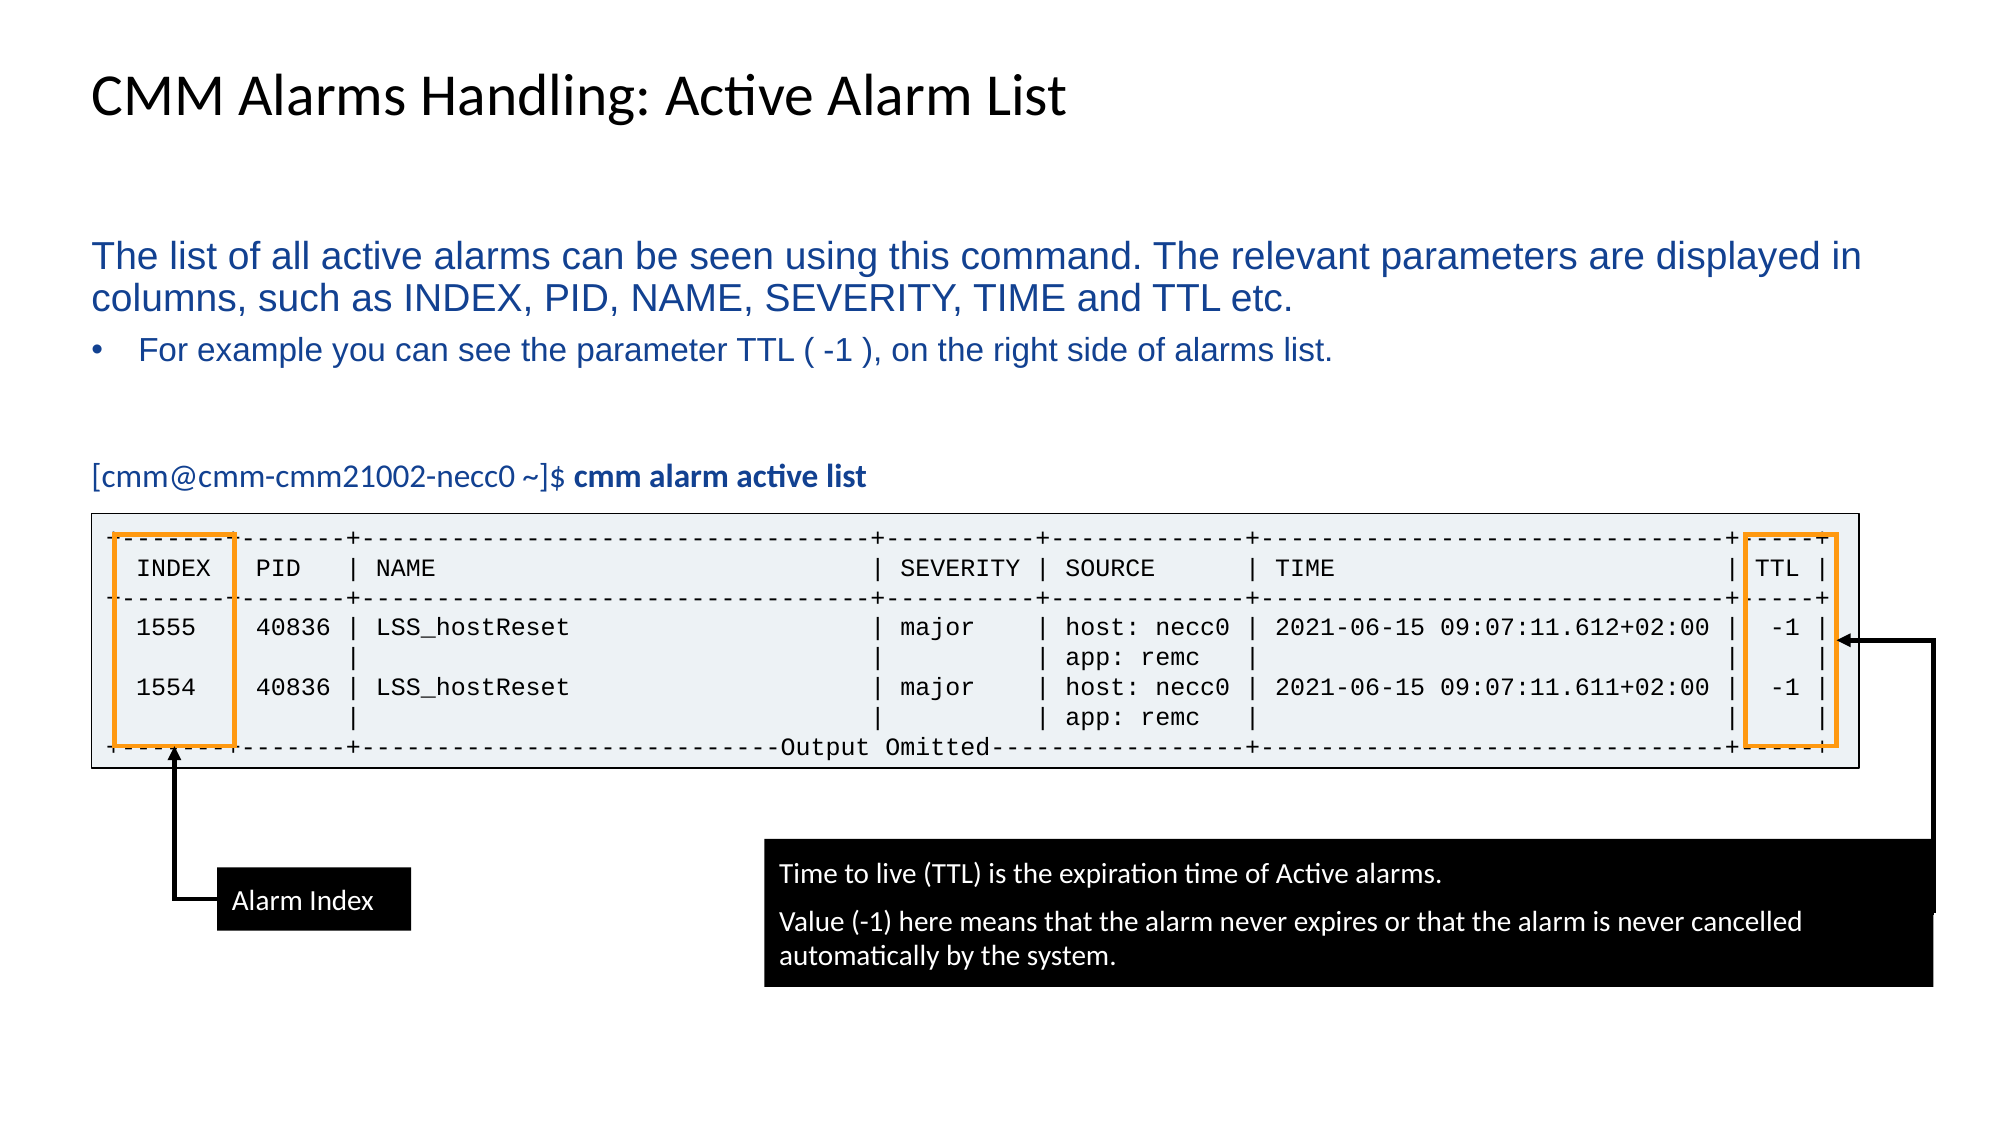

Slide excluded from Table of Contents
# CMM Alarms Handling: Active Alarm List
The list of all active alarms can be seen using this command. The relevant parameters are displayed in columns, such as INDEX, PID, NAME, SEVERITY, TIME and TTL etc.
For example you can see the parameter TTL ( -1 ), on the right side of alarms list.

[cmm@cmm-cmm21002-necc0 ~]$ cmm alarm active list

+-------+-------+----------------------------------+----------+-------------+-------------------------------+-----+
| INDEX | PID   | NAME                             | SEVERITY | SOURCE      | TIME                          | TTL |
+-------+-------+----------------------------------+----------+-------------+-------------------------------+-----+
| 1555  | 40836 | LSS_hostReset                    | major    | host: necc0 | 2021-06-15 09:07:11.612+02:00 |  -1 |
|       |       |                                  |          | app: remc   |                               |     |
| 1554  | 40836 | LSS_hostReset                    | major    | host: necc0 | 2021-06-15 09:07:11.611+02:00 |  -1 |
|       |       |                                  |          | app: remc   |                               |     |
+-------+-------+----------------------------Output Omitted-----------------+-------------------------------+-----+

Time to live (TTL) is the expiration time of Active alarms.
Value (-1) here means that the alarm never expires or that the alarm is never cancelled automatically by the system.
Alarm Index